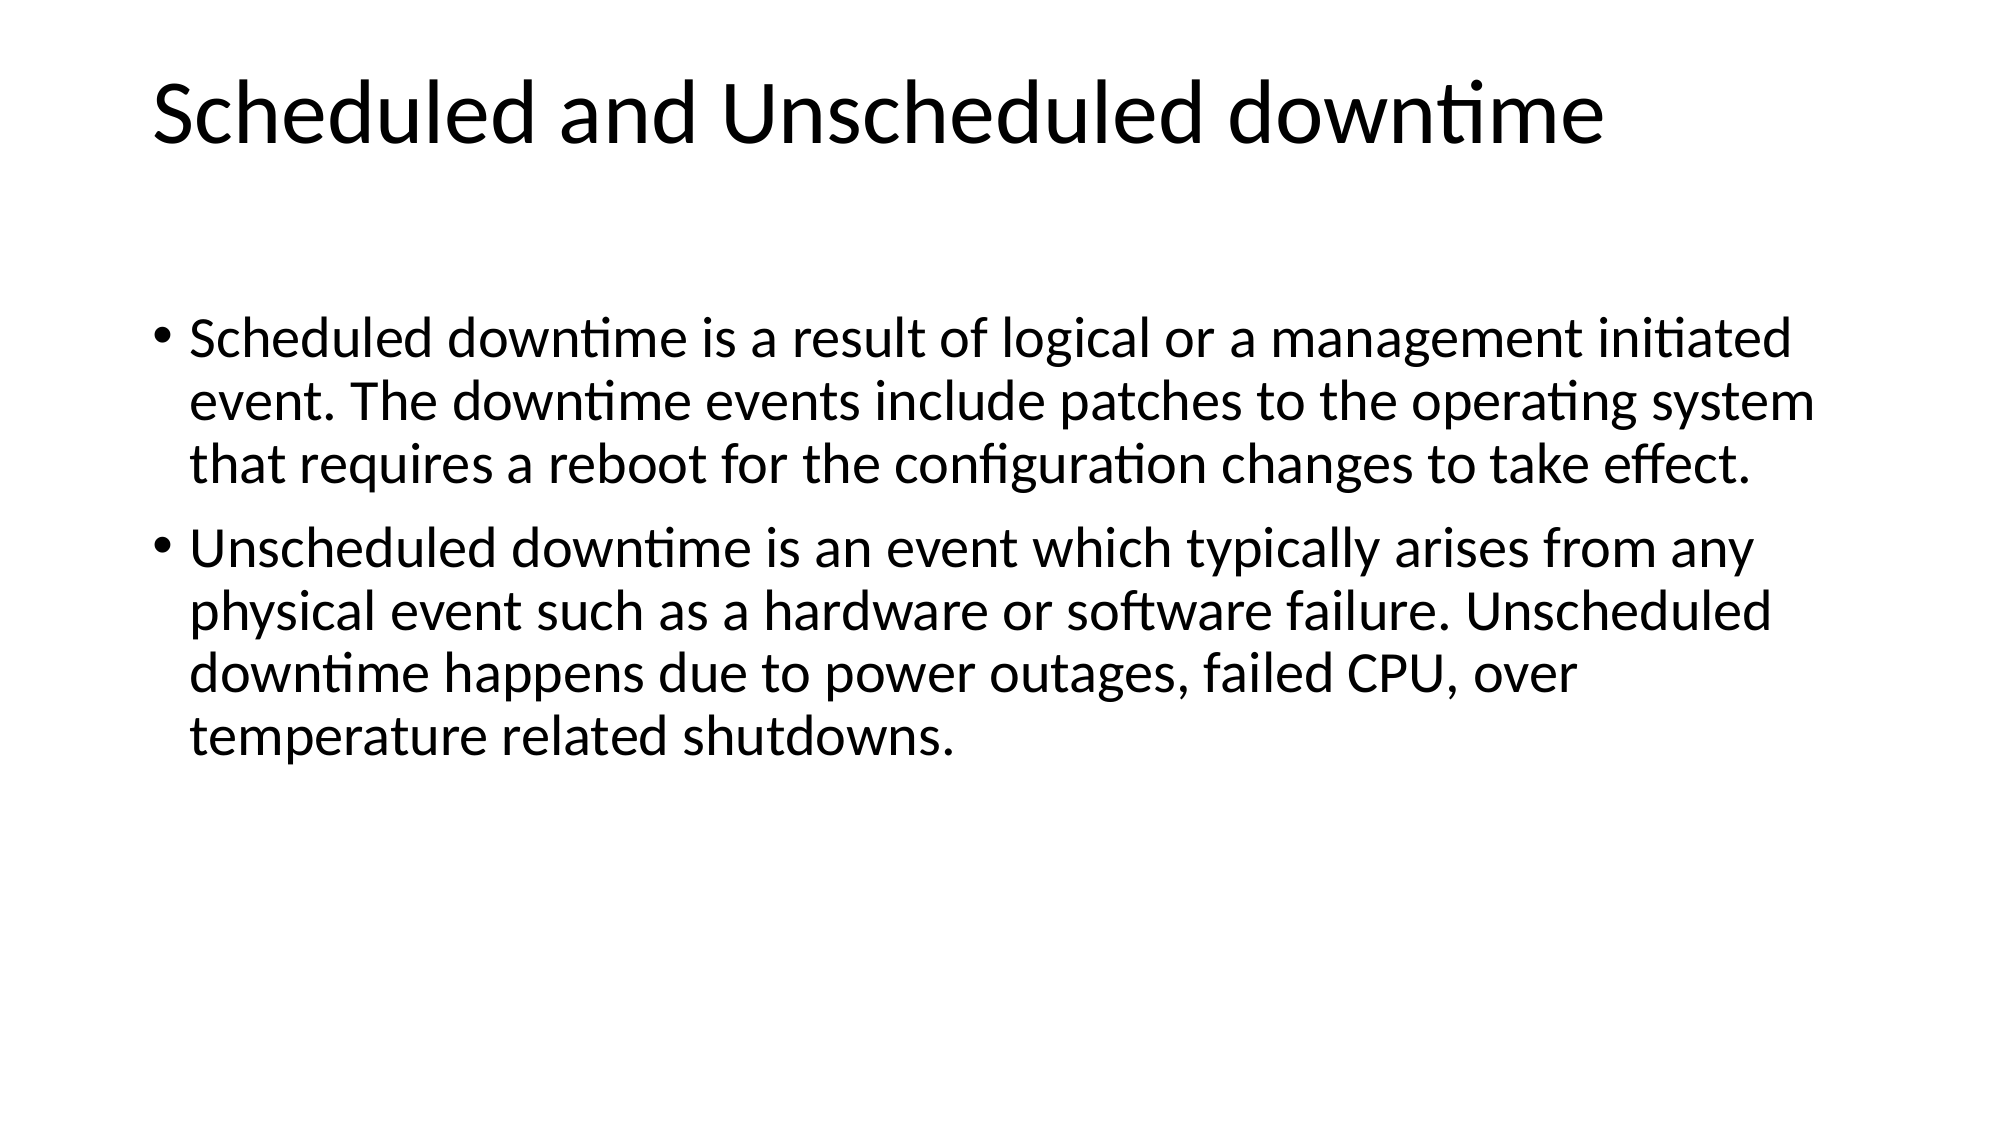

# Scheduled and Unscheduled downtime
Scheduled downtime is a result of logical or a management initiated event. The downtime events include patches to the operating system that requires a reboot for the configuration changes to take effect.
Unscheduled downtime is an event which typically arises from any physical event such as a hardware or software failure. Unscheduled downtime happens due to power outages, failed CPU, over temperature related shutdowns.